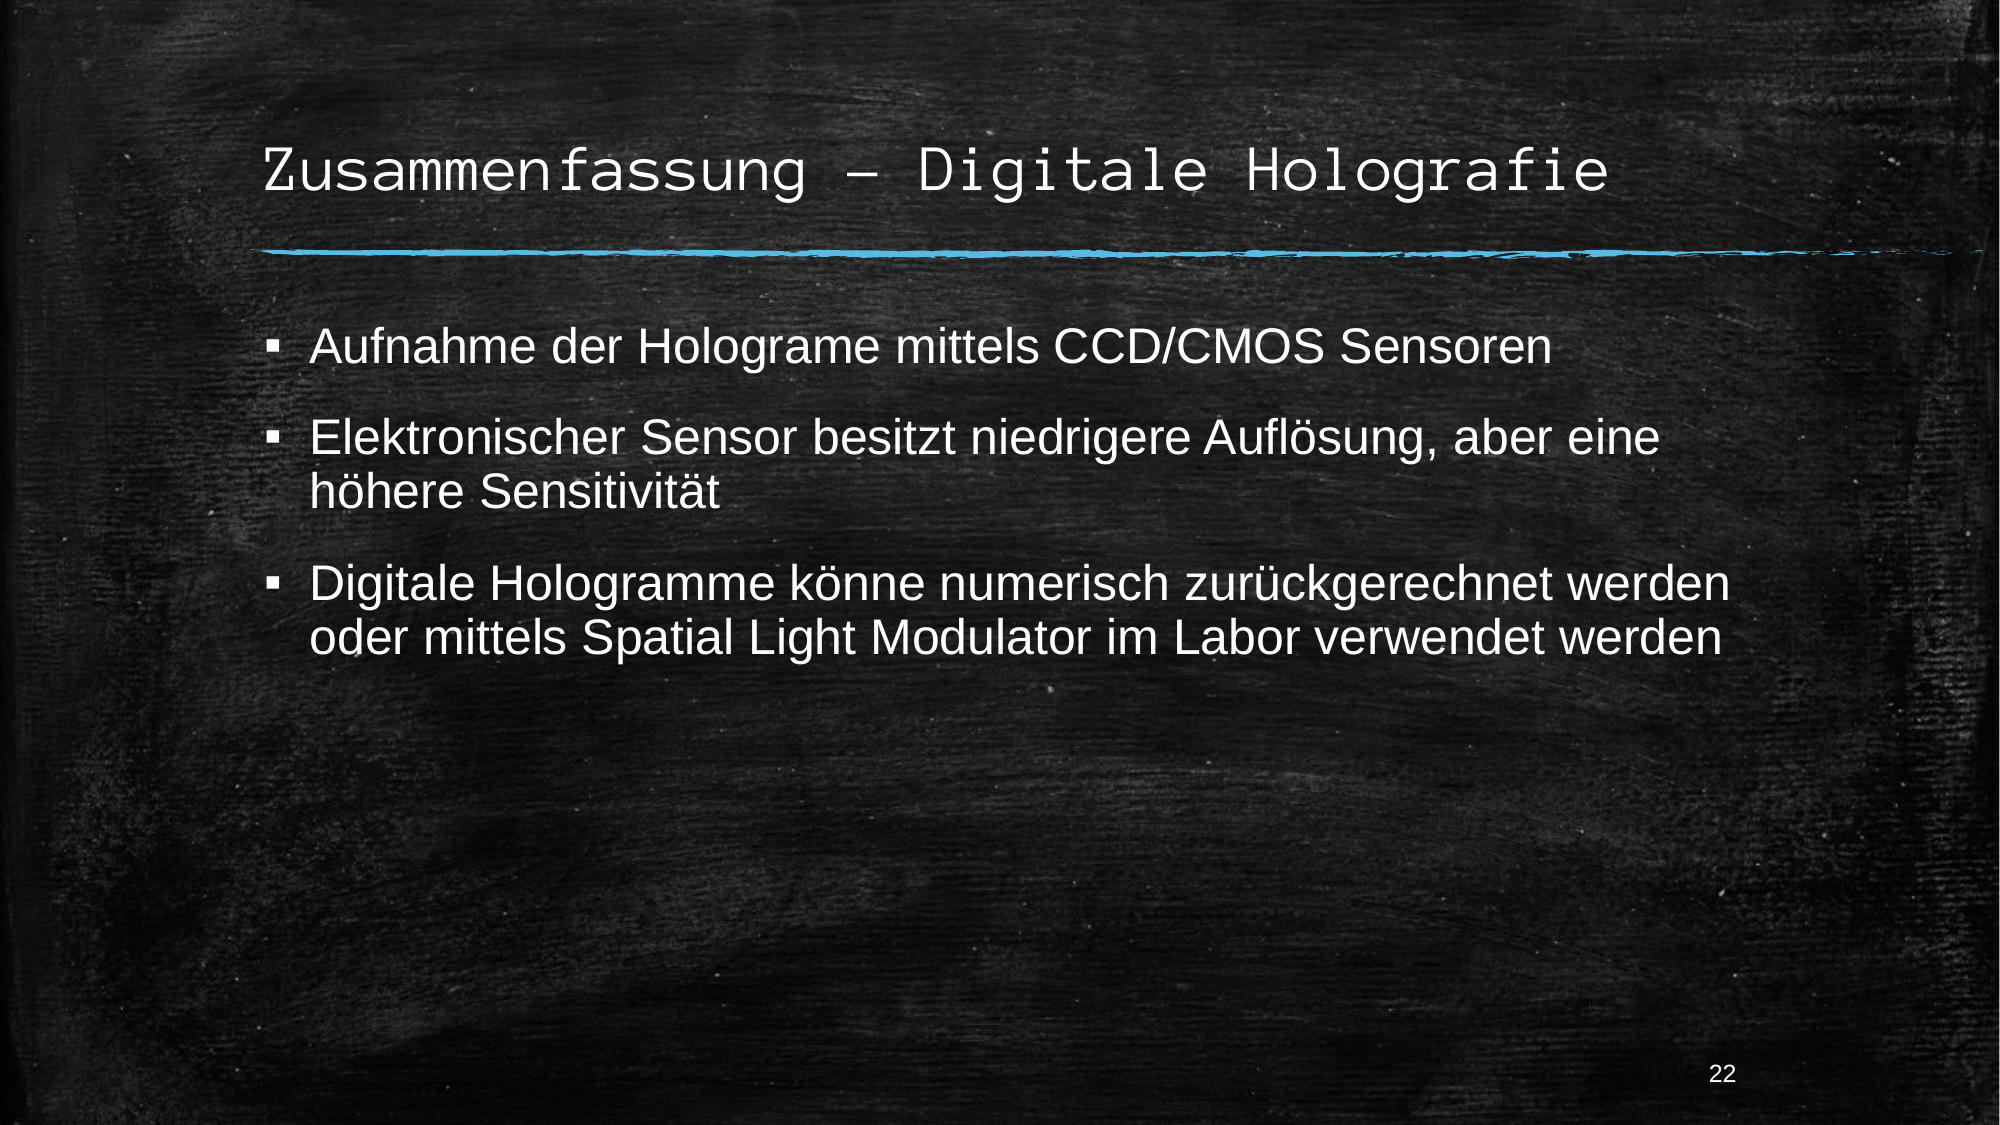

# Zusammenfassung – Digitale Holografie
Aufnahme der Holograme mittels CCD/CMOS Sensoren
Elektronischer Sensor besitzt niedrigere Auflösung, aber eine höhere Sensitivität
Digitale Hologramme könne numerisch zurückgerechnet werden oder mittels Spatial Light Modulator im Labor verwendet werden

22